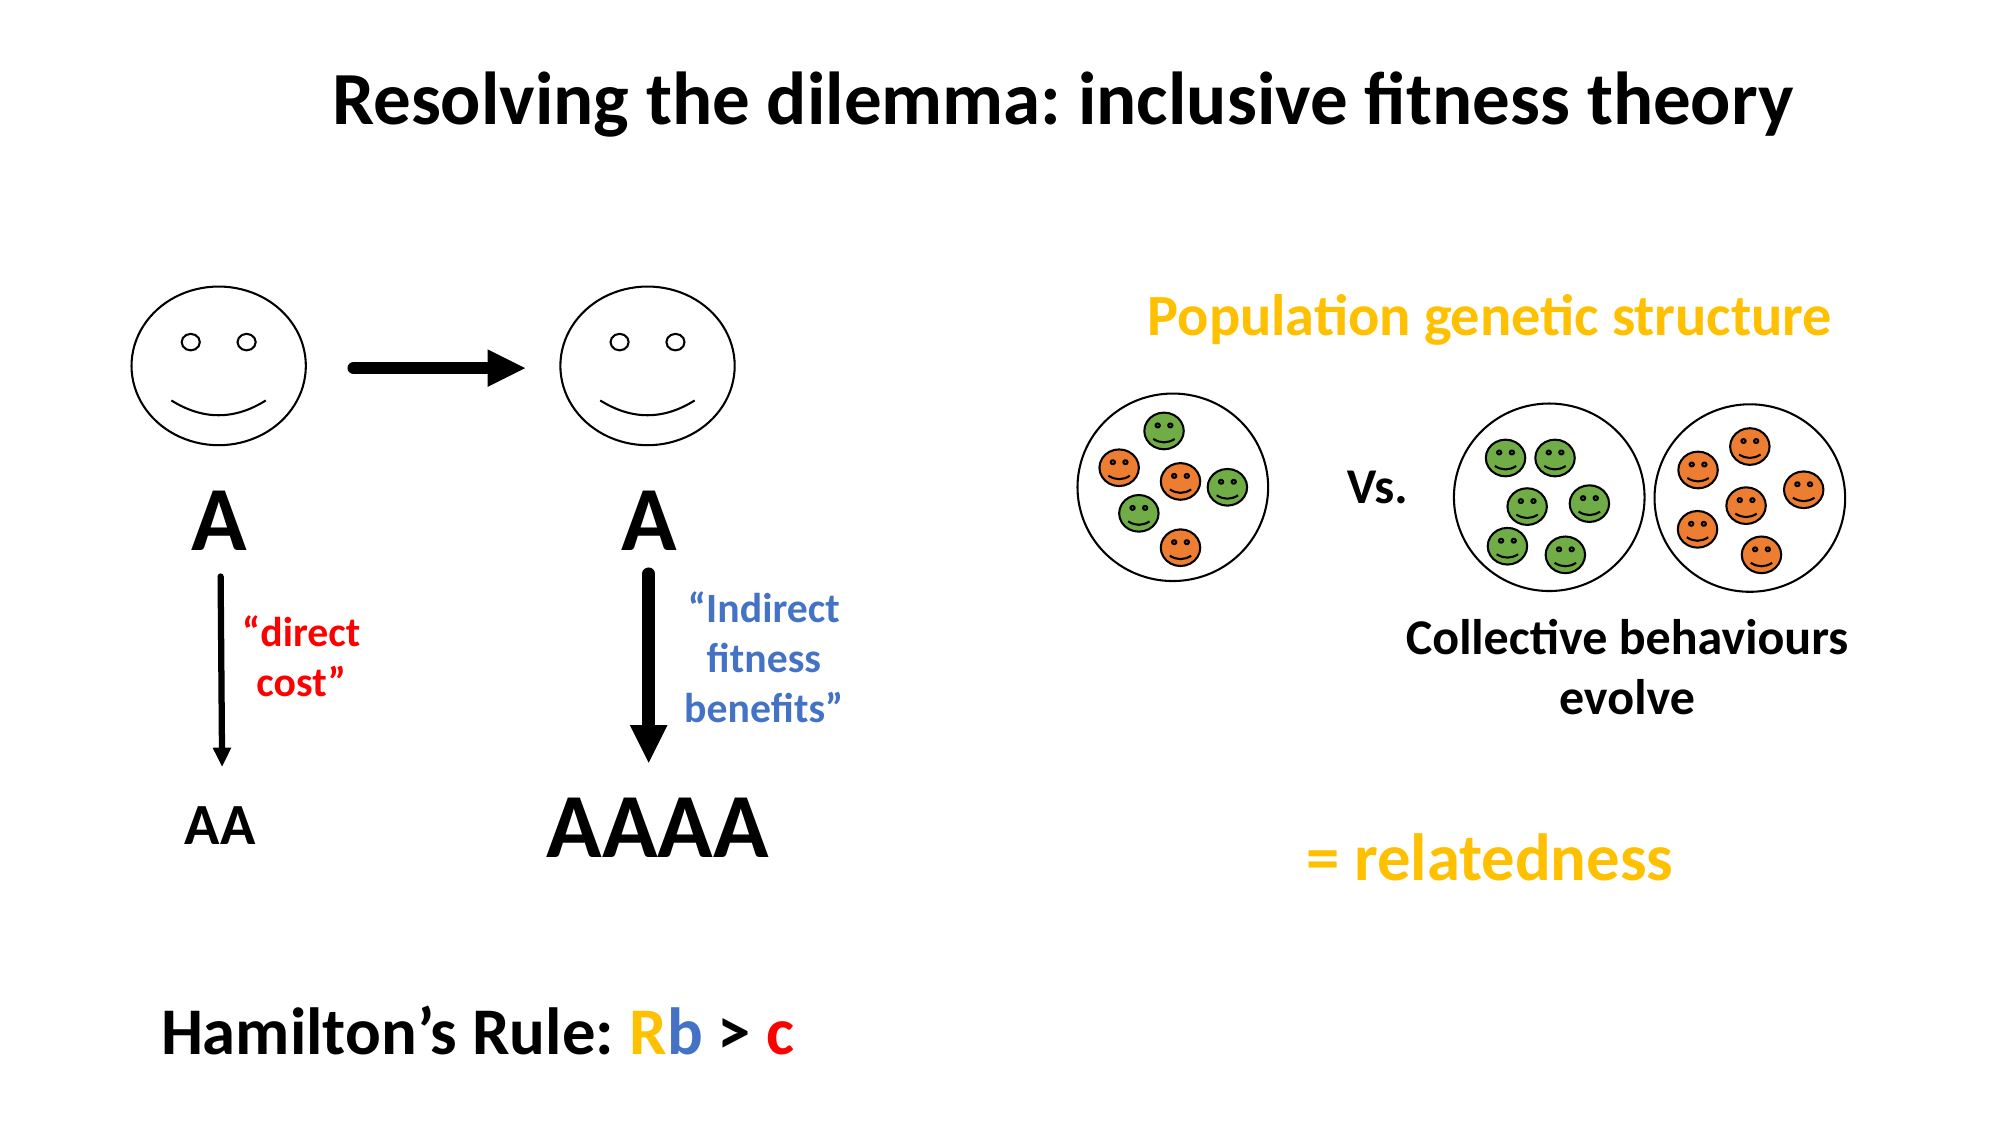

Resolving the dilemma: inclusive fitness theory
Population genetic structure

A
AAAA
AA
A

Vs.
“Indirect fitness benefits”
“direct cost”
Collective behaviours evolve
= relatedness
Hamilton’s Rule: Rb > c